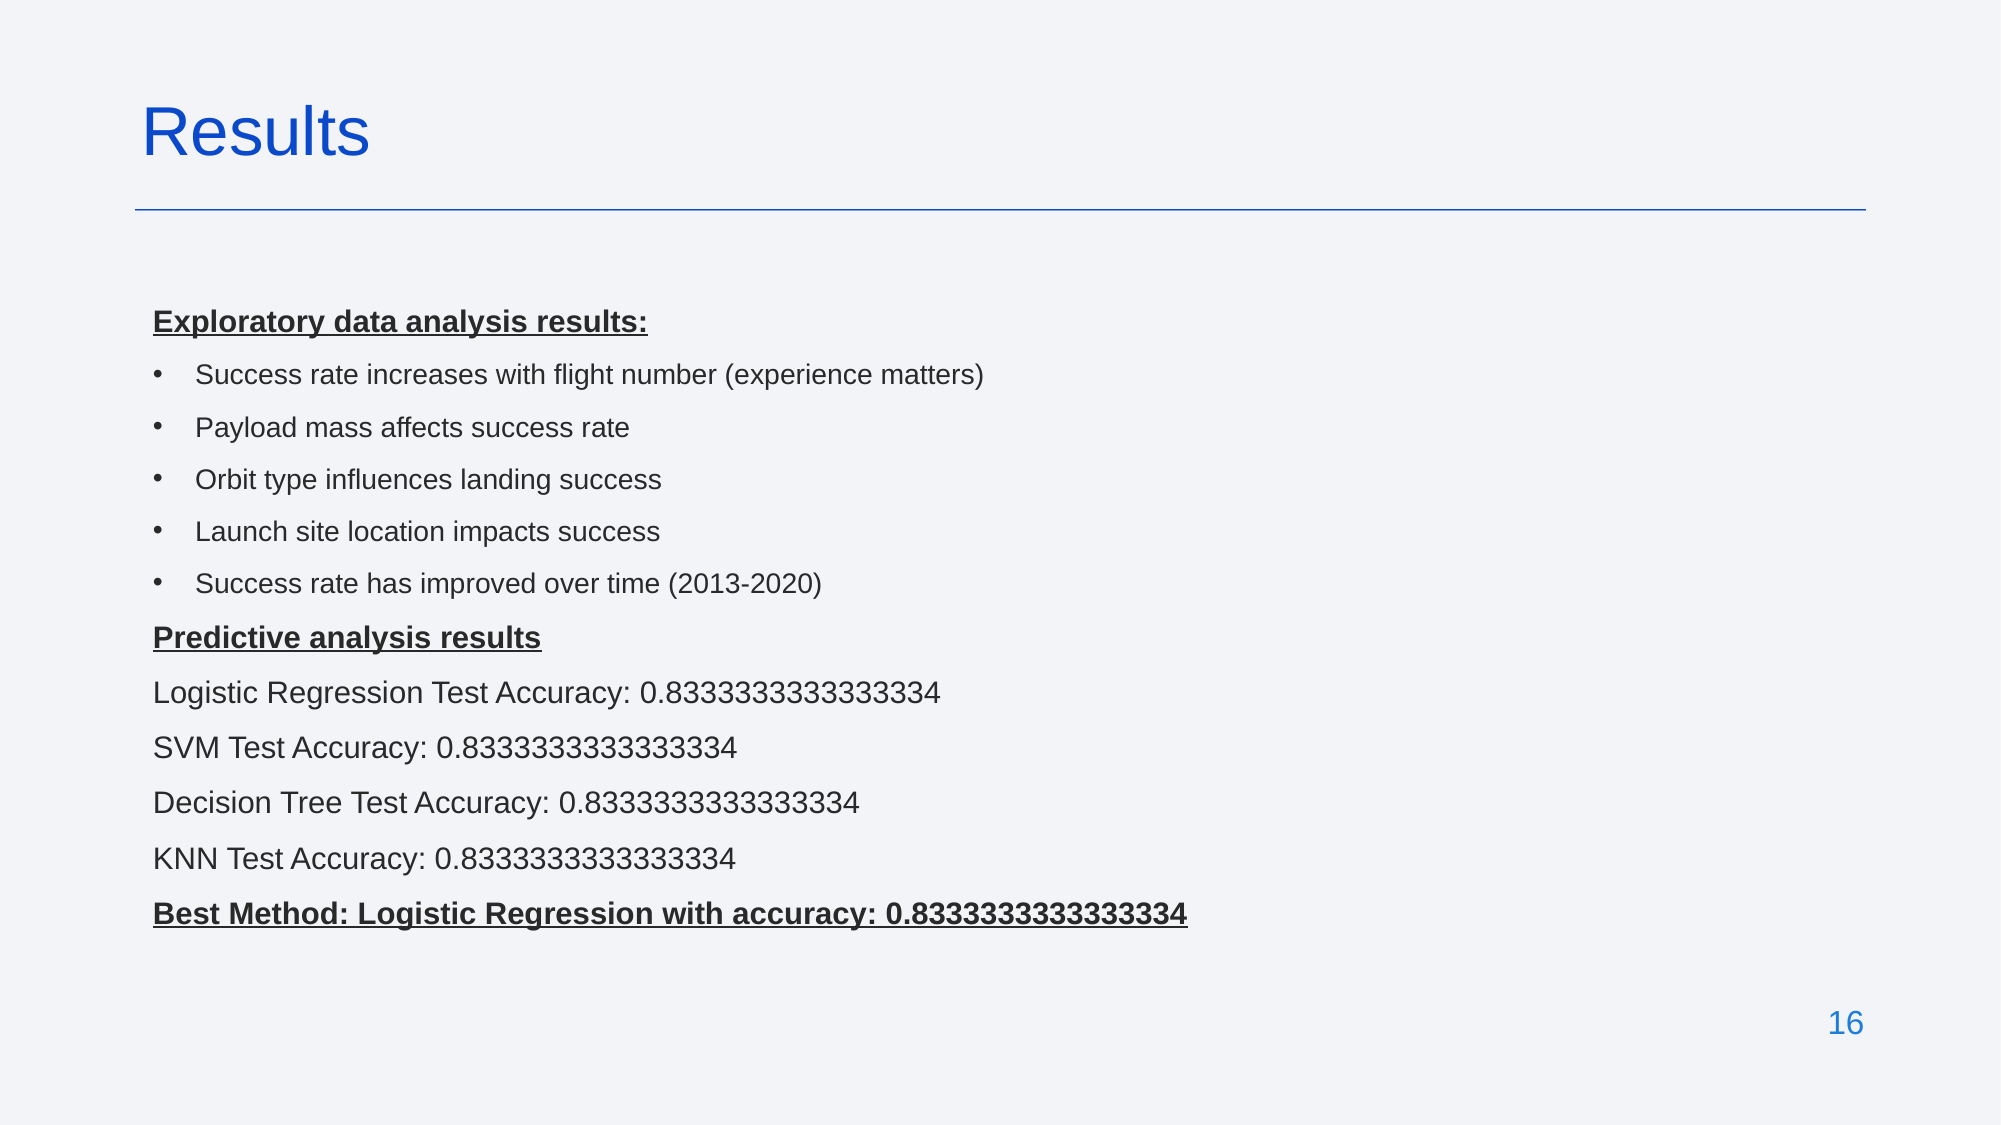

Results
Exploratory data analysis results:
Success rate increases with flight number (experience matters)
Payload mass affects success rate
Orbit type influences landing success
Launch site location impacts success
Success rate has improved over time (2013-2020)
Predictive analysis results
Logistic Regression Test Accuracy: 0.8333333333333334
SVM Test Accuracy: 0.8333333333333334
Decision Tree Test Accuracy: 0.8333333333333334
KNN Test Accuracy: 0.8333333333333334
Best Method: Logistic Regression with accuracy: 0.8333333333333334

16